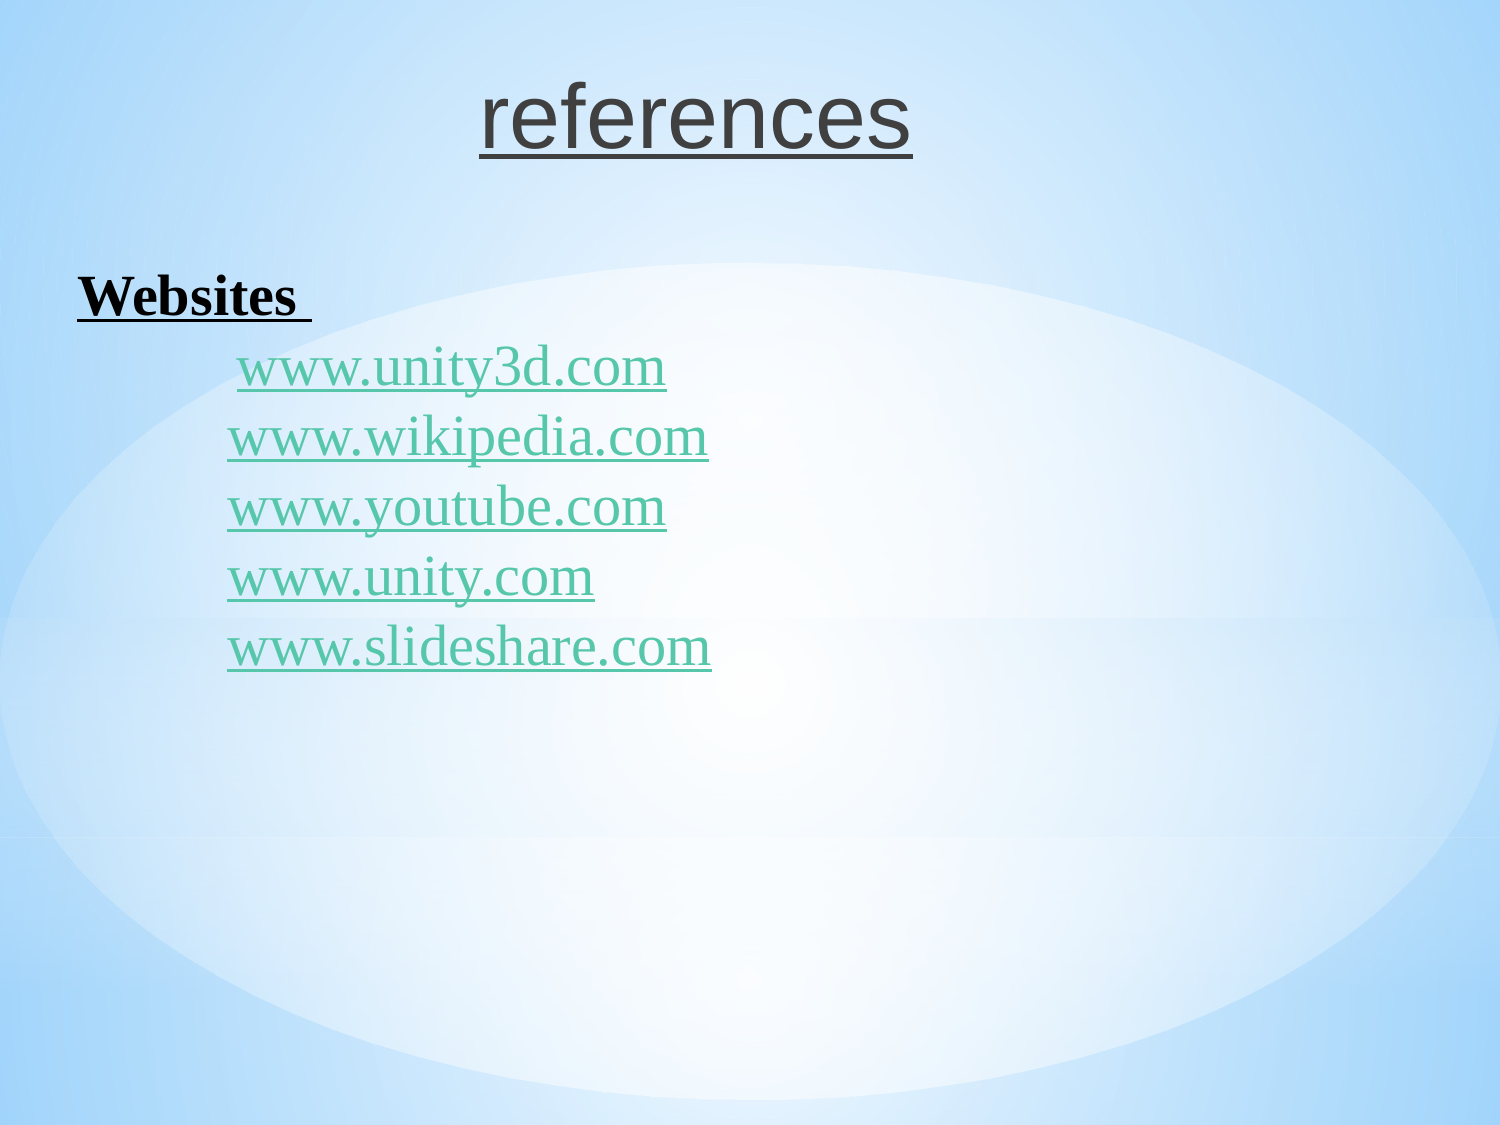

references
Websites
           www.unity3d.com
	www.wikipedia.com
	www.youtube.com
	www.unity.com
	www.slideshare.com

#